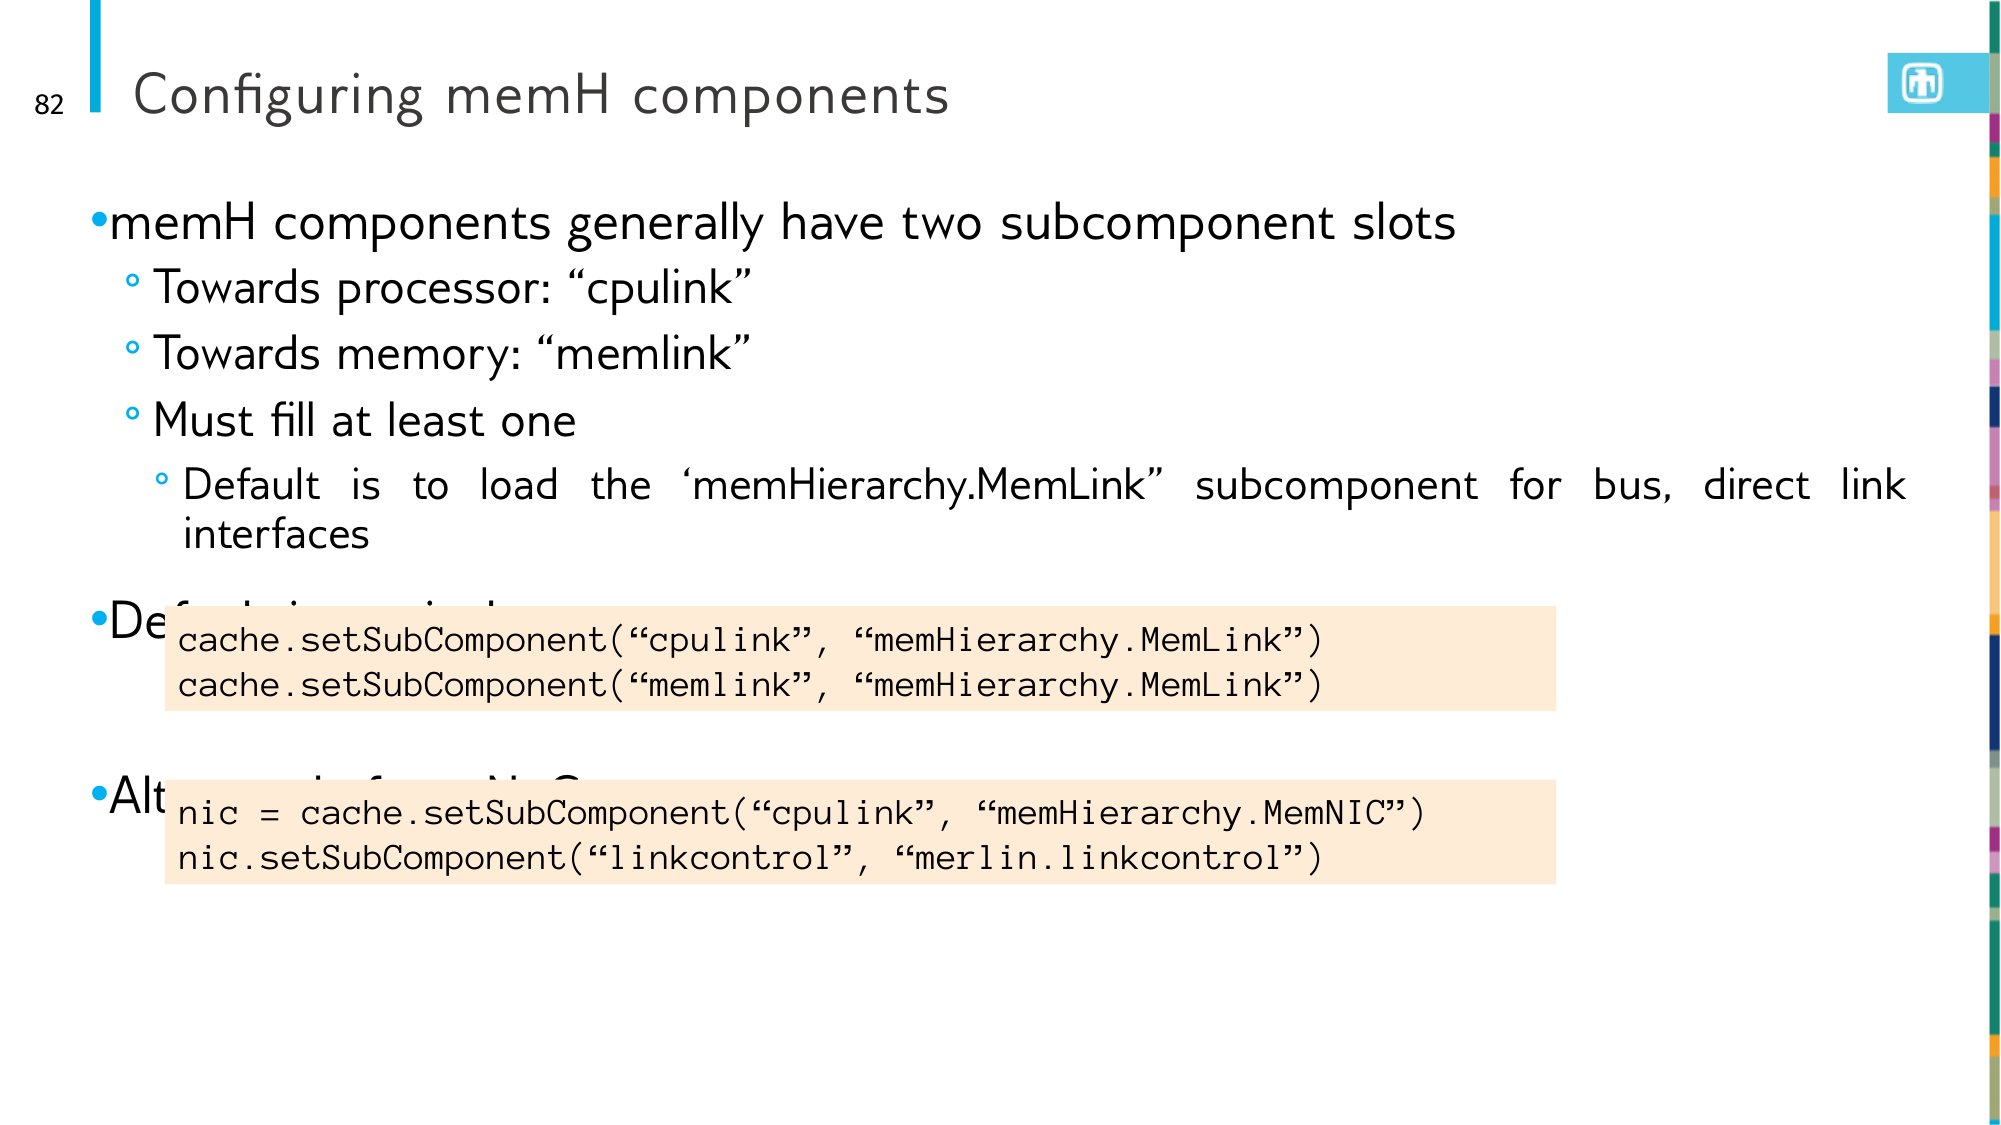

# Configuring memH components
82
memH components generally have two subcomponent slots
Towards processor: “cpulink”
Towards memory: “memlink”
Must fill at least one
Default is to load the ‘memHierarchy.MemLink” subcomponent for bus, direct link interfaces
Default is equivalent to:

Alternately for a NoC…

cache.setSubComponent(“cpulink”, “memHierarchy.MemLink”)
cache.setSubComponent(“memlink”, “memHierarchy.MemLink”)
nic = cache.setSubComponent(“cpulink”, “memHierarchy.MemNIC”)
nic.setSubComponent(“linkcontrol”, “merlin.linkcontrol”)
11/6/20